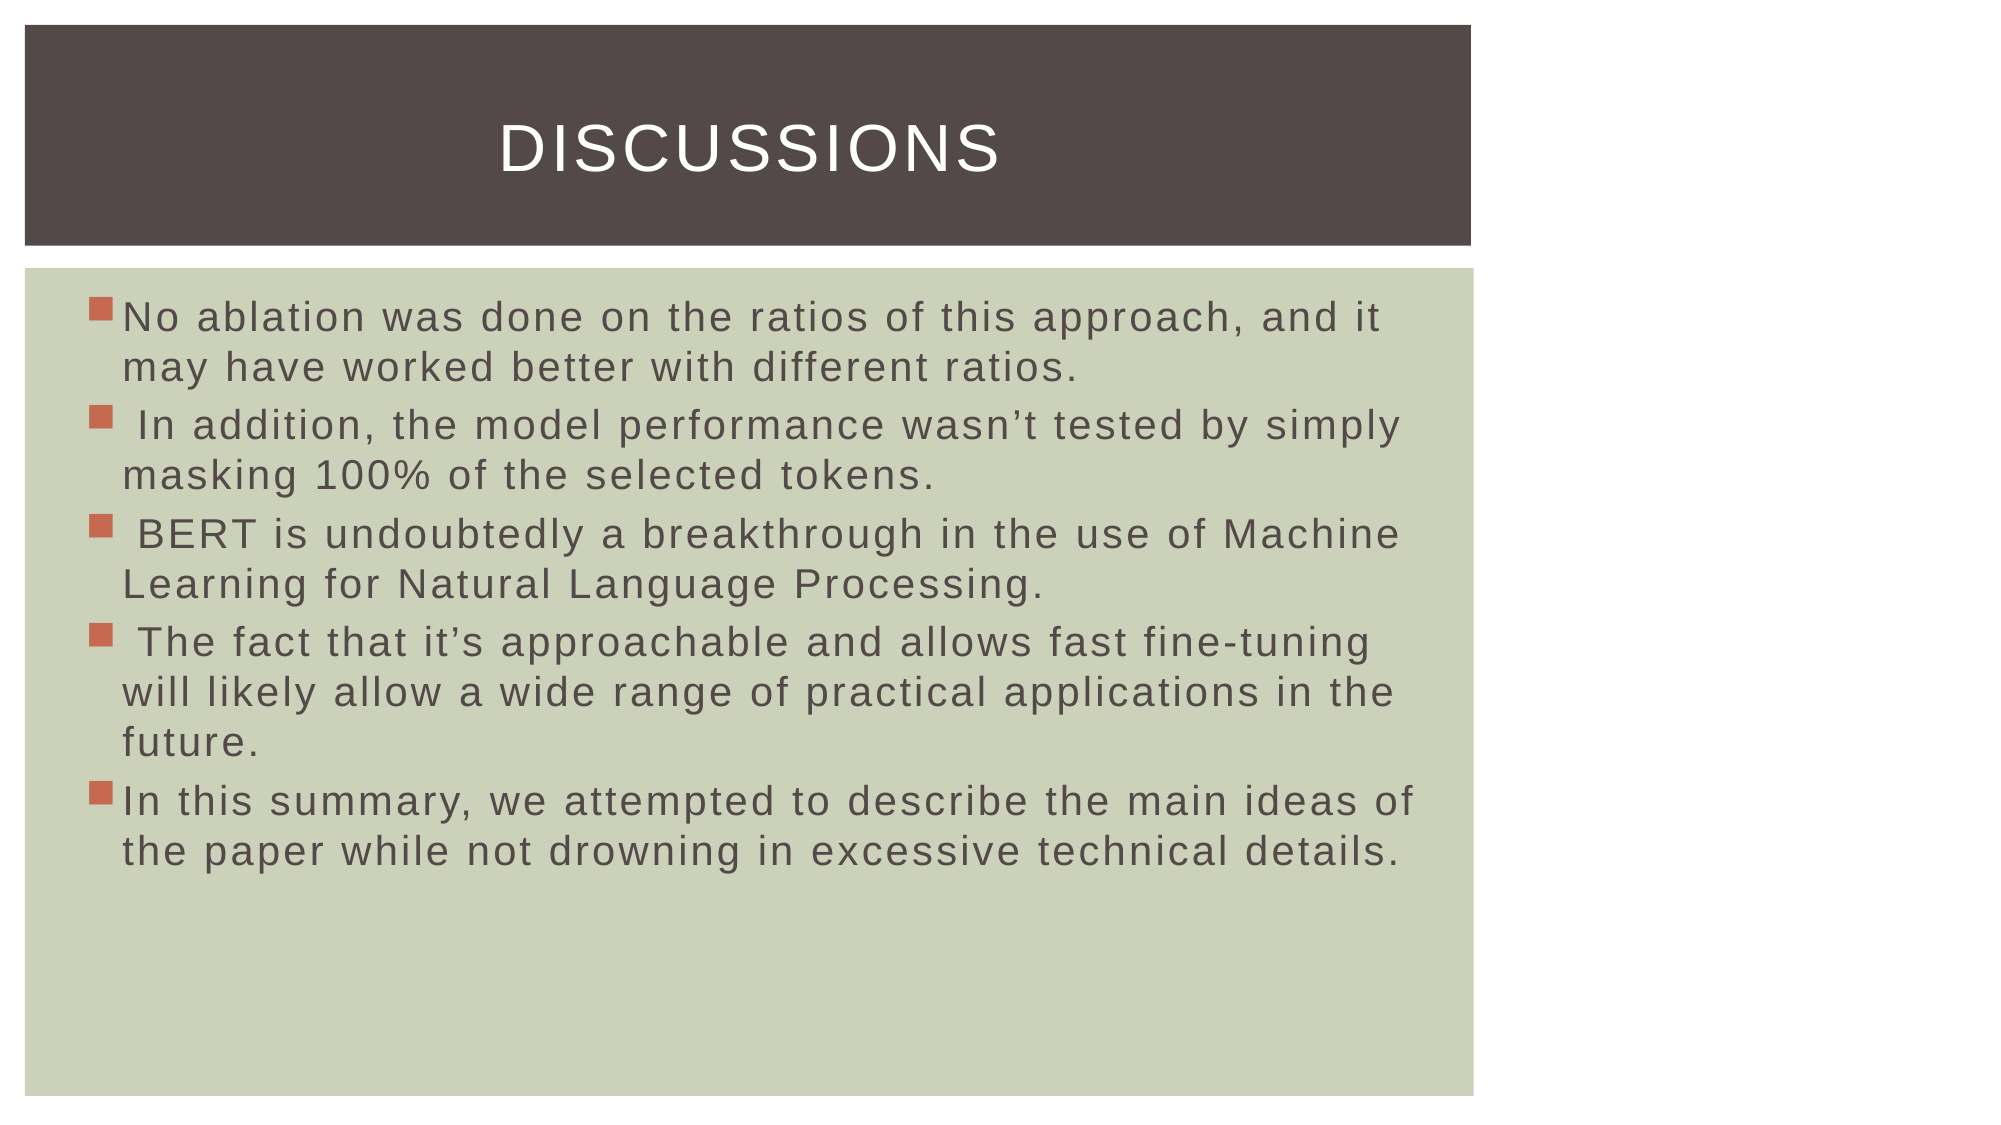

# Discussions
No ablation was done on the ratios of this approach, and it may have worked better with different ratios.
 In addition, the model performance wasn’t tested by simply masking 100% of the selected tokens.
 BERT is undoubtedly a breakthrough in the use of Machine Learning for Natural Language Processing.
 The fact that it’s approachable and allows fast fine-tuning will likely allow a wide range of practical applications in the future.
In this summary, we attempted to describe the main ideas of the paper while not drowning in excessive technical details.